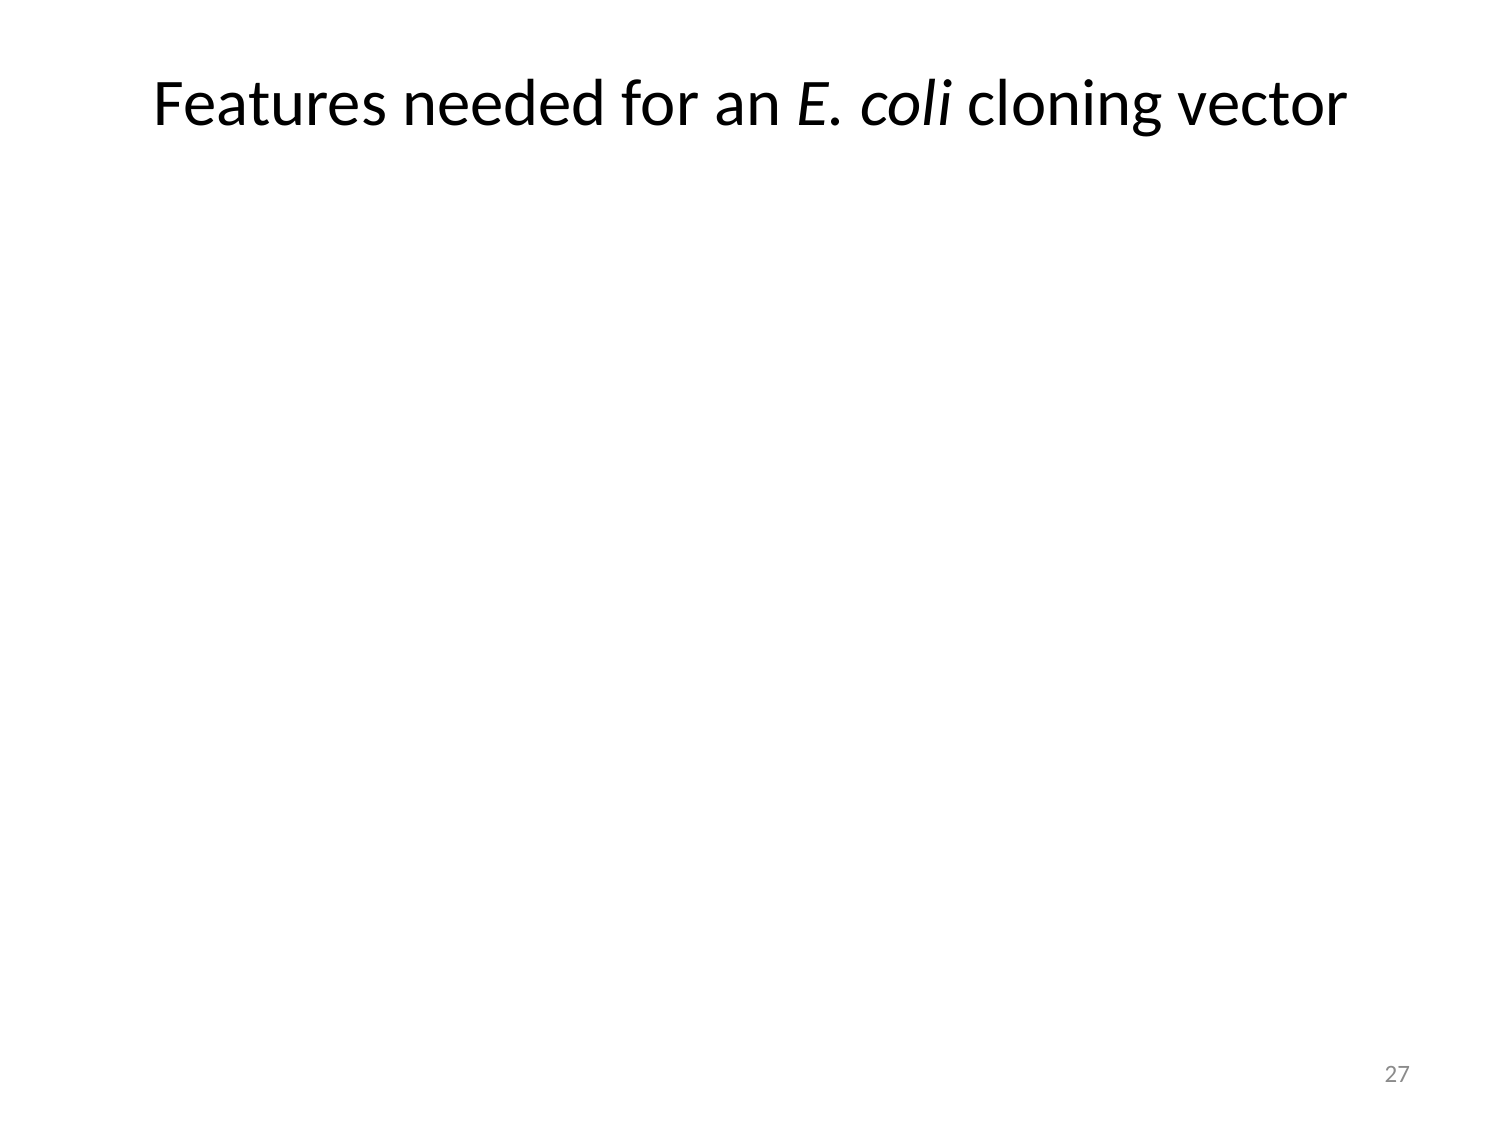

Features needed for an E. coli cloning vector
27